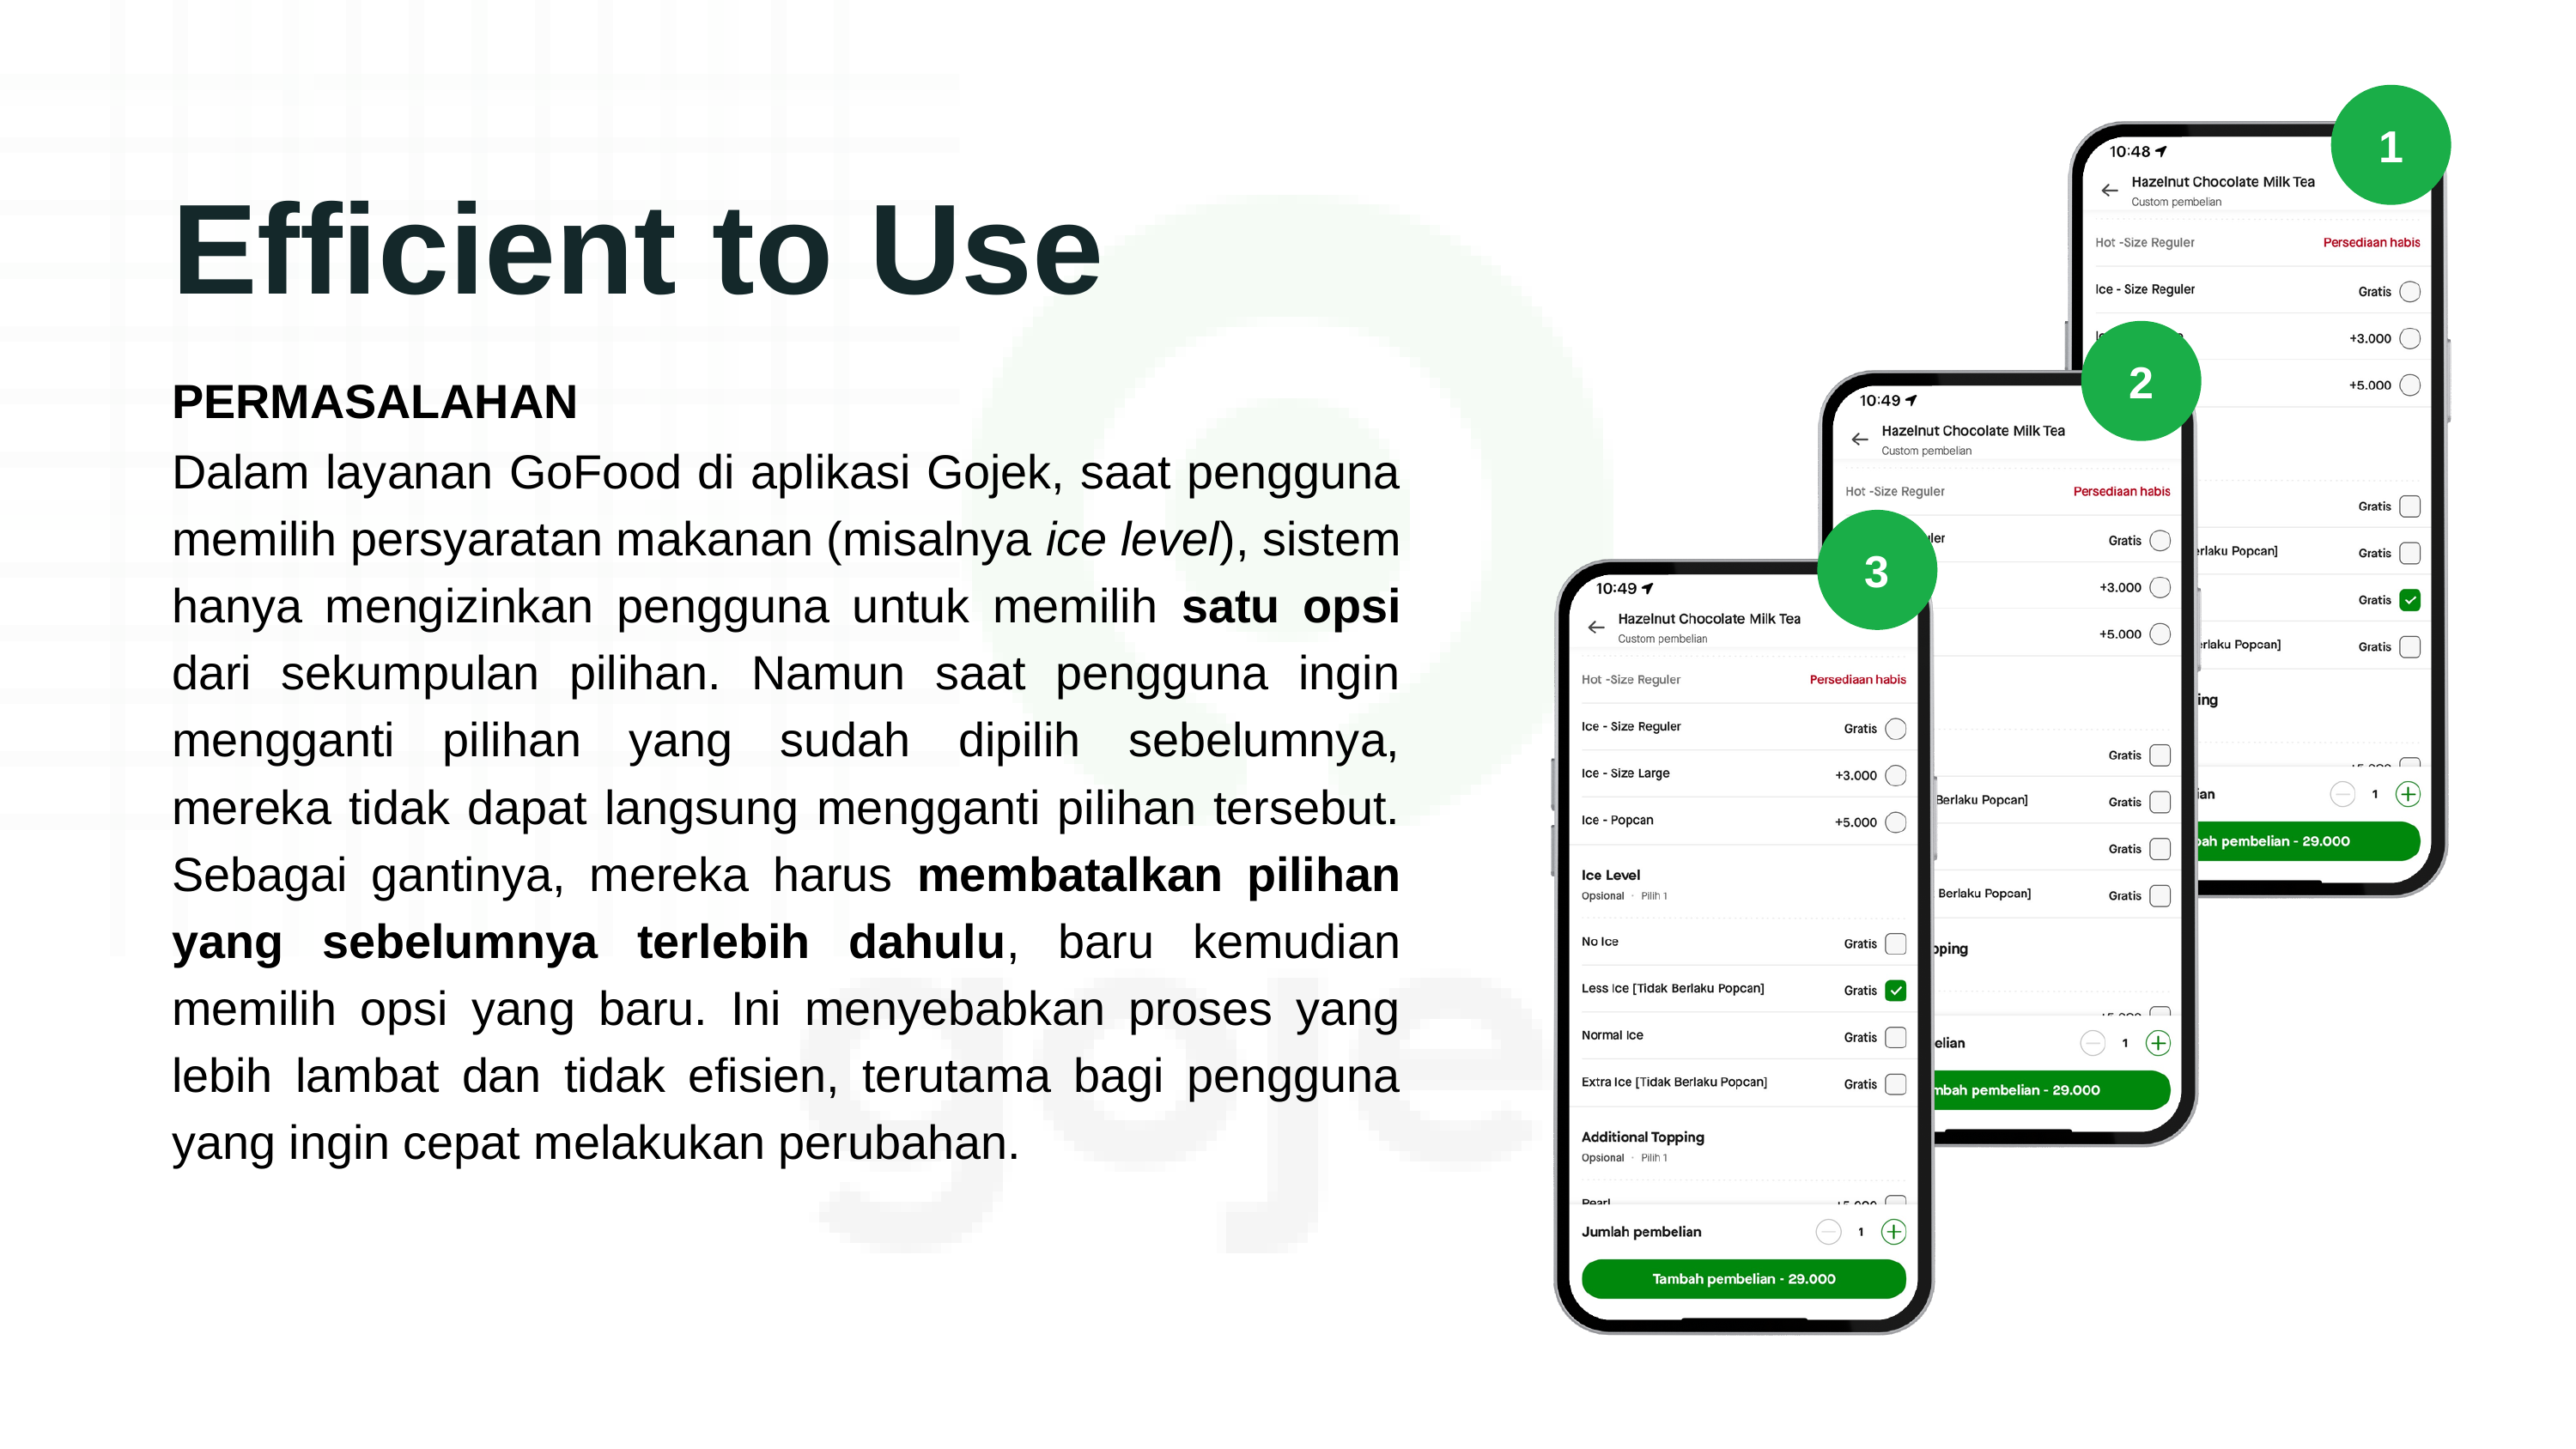

1

Efficient to Use

2
PERMASALAHAN
Dalam layanan GoFood di aplikasi Gojek, saat pengguna memilih persyaratan makanan (misalnya ice level), sistem hanya mengizinkan pengguna untuk memilih satu opsi dari sekumpulan pilihan. Namun saat pengguna ingin mengganti pilihan yang sudah dipilih sebelumnya, mereka tidak dapat langsung mengganti pilihan tersebut. Sebagai gantinya, mereka harus membatalkan pilihan yang sebelumnya terlebih dahulu, baru kemudian memilih opsi yang baru. Ini menyebabkan proses yang lebih lambat dan tidak efisien, terutama bagi pengguna yang ingin cepat melakukan perubahan.

3